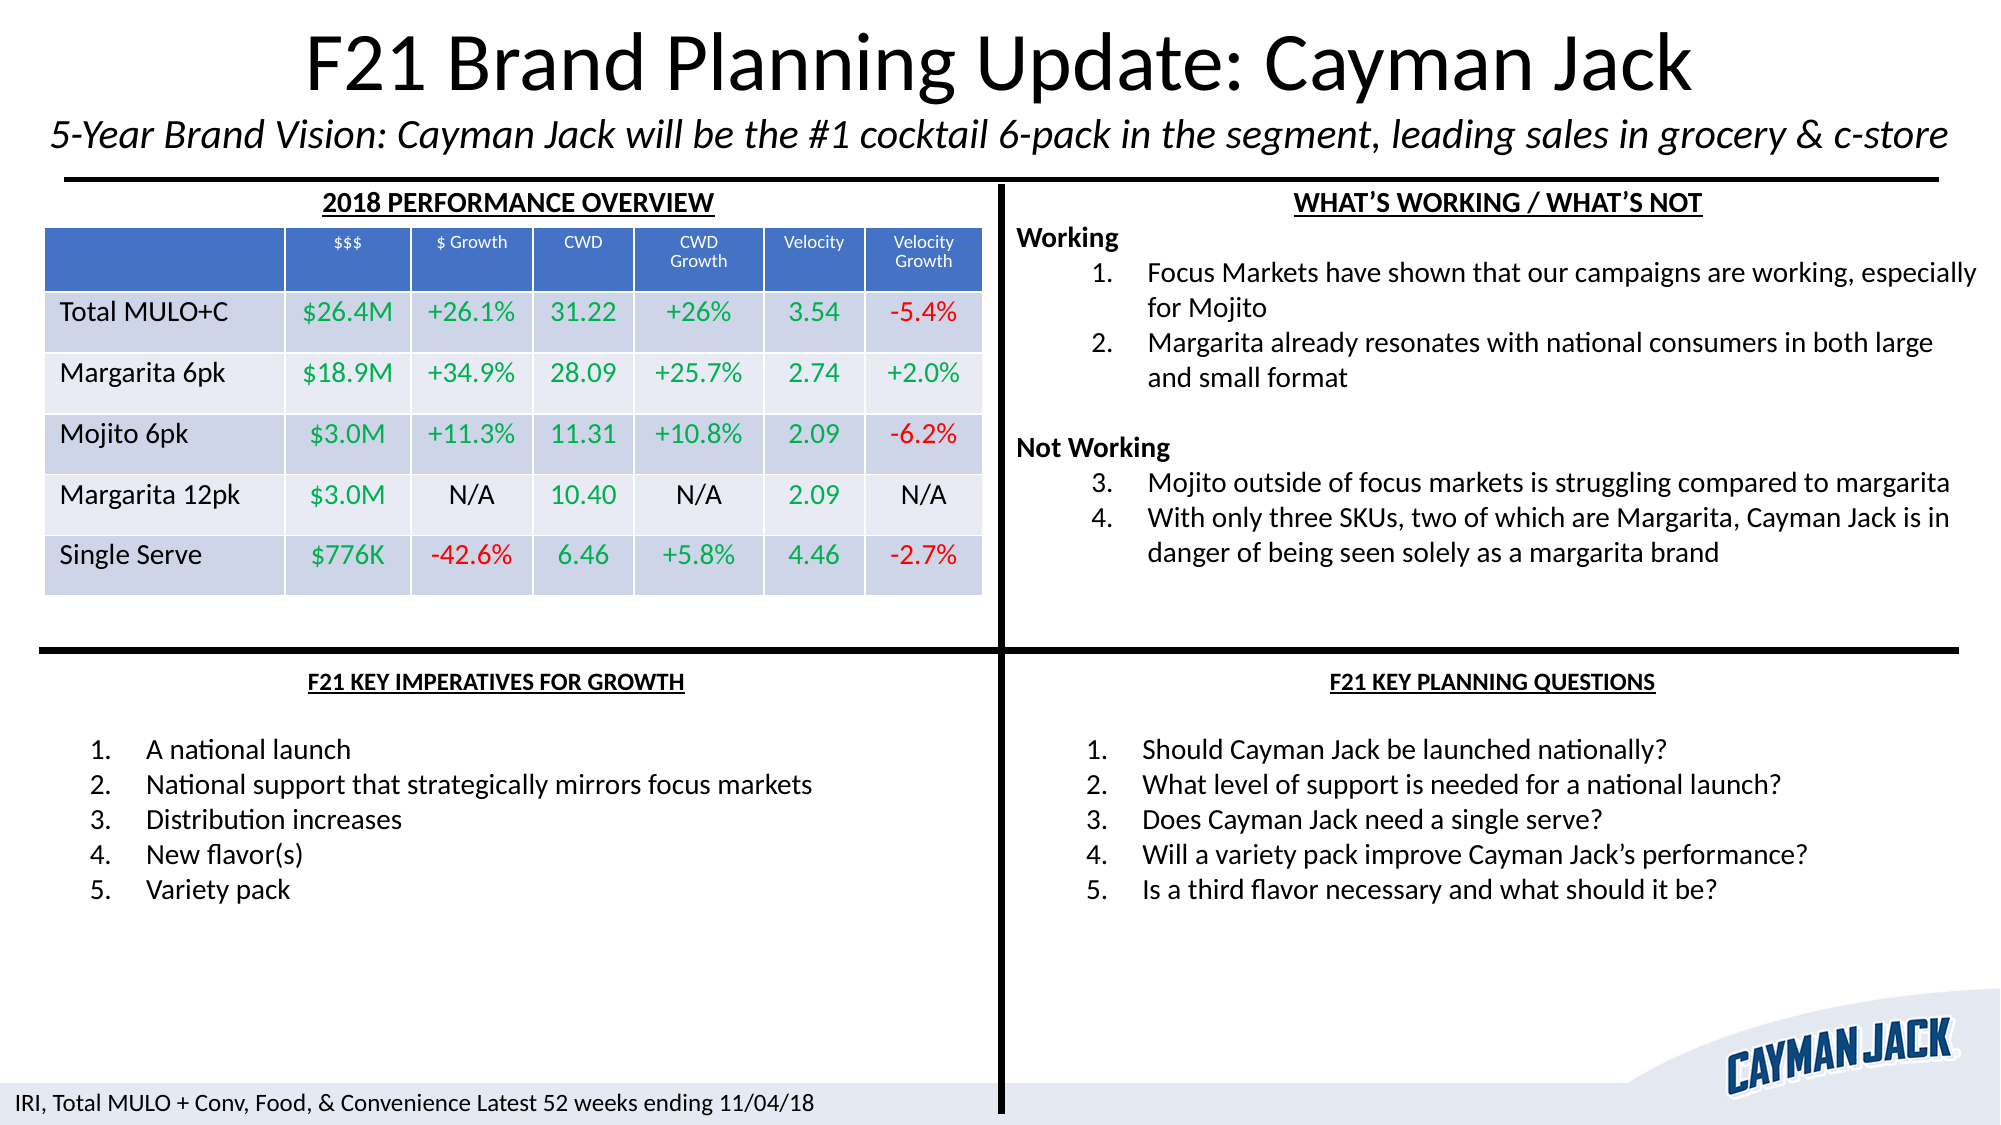

F21 Brand Planning Update: Cayman Jack
5-Year Brand Vision: Cayman Jack will be the #1 cocktail 6-pack in the segment, leading sales in grocery & c-store
2018 PERFORMANCE OVERVIEW

WHAT’S WORKING / WHAT’S NOT
Working
Focus Markets have shown that our campaigns are working, especially for Mojito
Margarita already resonates with national consumers in both large and small format

Not Working
Mojito outside of focus markets is struggling compared to margarita
With only three SKUs, two of which are Margarita, Cayman Jack is in danger of being seen solely as a margarita brand

|  | $$$ | $ Growth | CWD | CWD Growth | Velocity | Velocity Growth |
| --- | --- | --- | --- | --- | --- | --- |
| Total MULO+C | $26.4M | +26.1% | 31.22 | +26% | 3.54 | -5.4% |
| Margarita 6pk | $18.9M | +34.9% | 28.09 | +25.7% | 2.74 | +2.0% |
| Mojito 6pk | $3.0M | +11.3% | 11.31 | +10.8% | 2.09 | -6.2% |
| Margarita 12pk | $3.0M | N/A | 10.40 | N/A | 2.09 | N/A |
| Single Serve | $776K | -42.6% | 6.46 | +5.8% | 4.46 | -2.7% |
F21 KEY IMPERATIVES FOR GROWTH

A national launch
National support that strategically mirrors focus markets
Distribution increases
New flavor(s)
Variety pack
F21 KEY PLANNING QUESTIONS

Should Cayman Jack be launched nationally?
What level of support is needed for a national launch?
Does Cayman Jack need a single serve?
Will a variety pack improve Cayman Jack’s performance?
Is a third flavor necessary and what should it be?
IRI, Total MULO + Conv, Food, & Convenience Latest 52 weeks ending 11/04/18